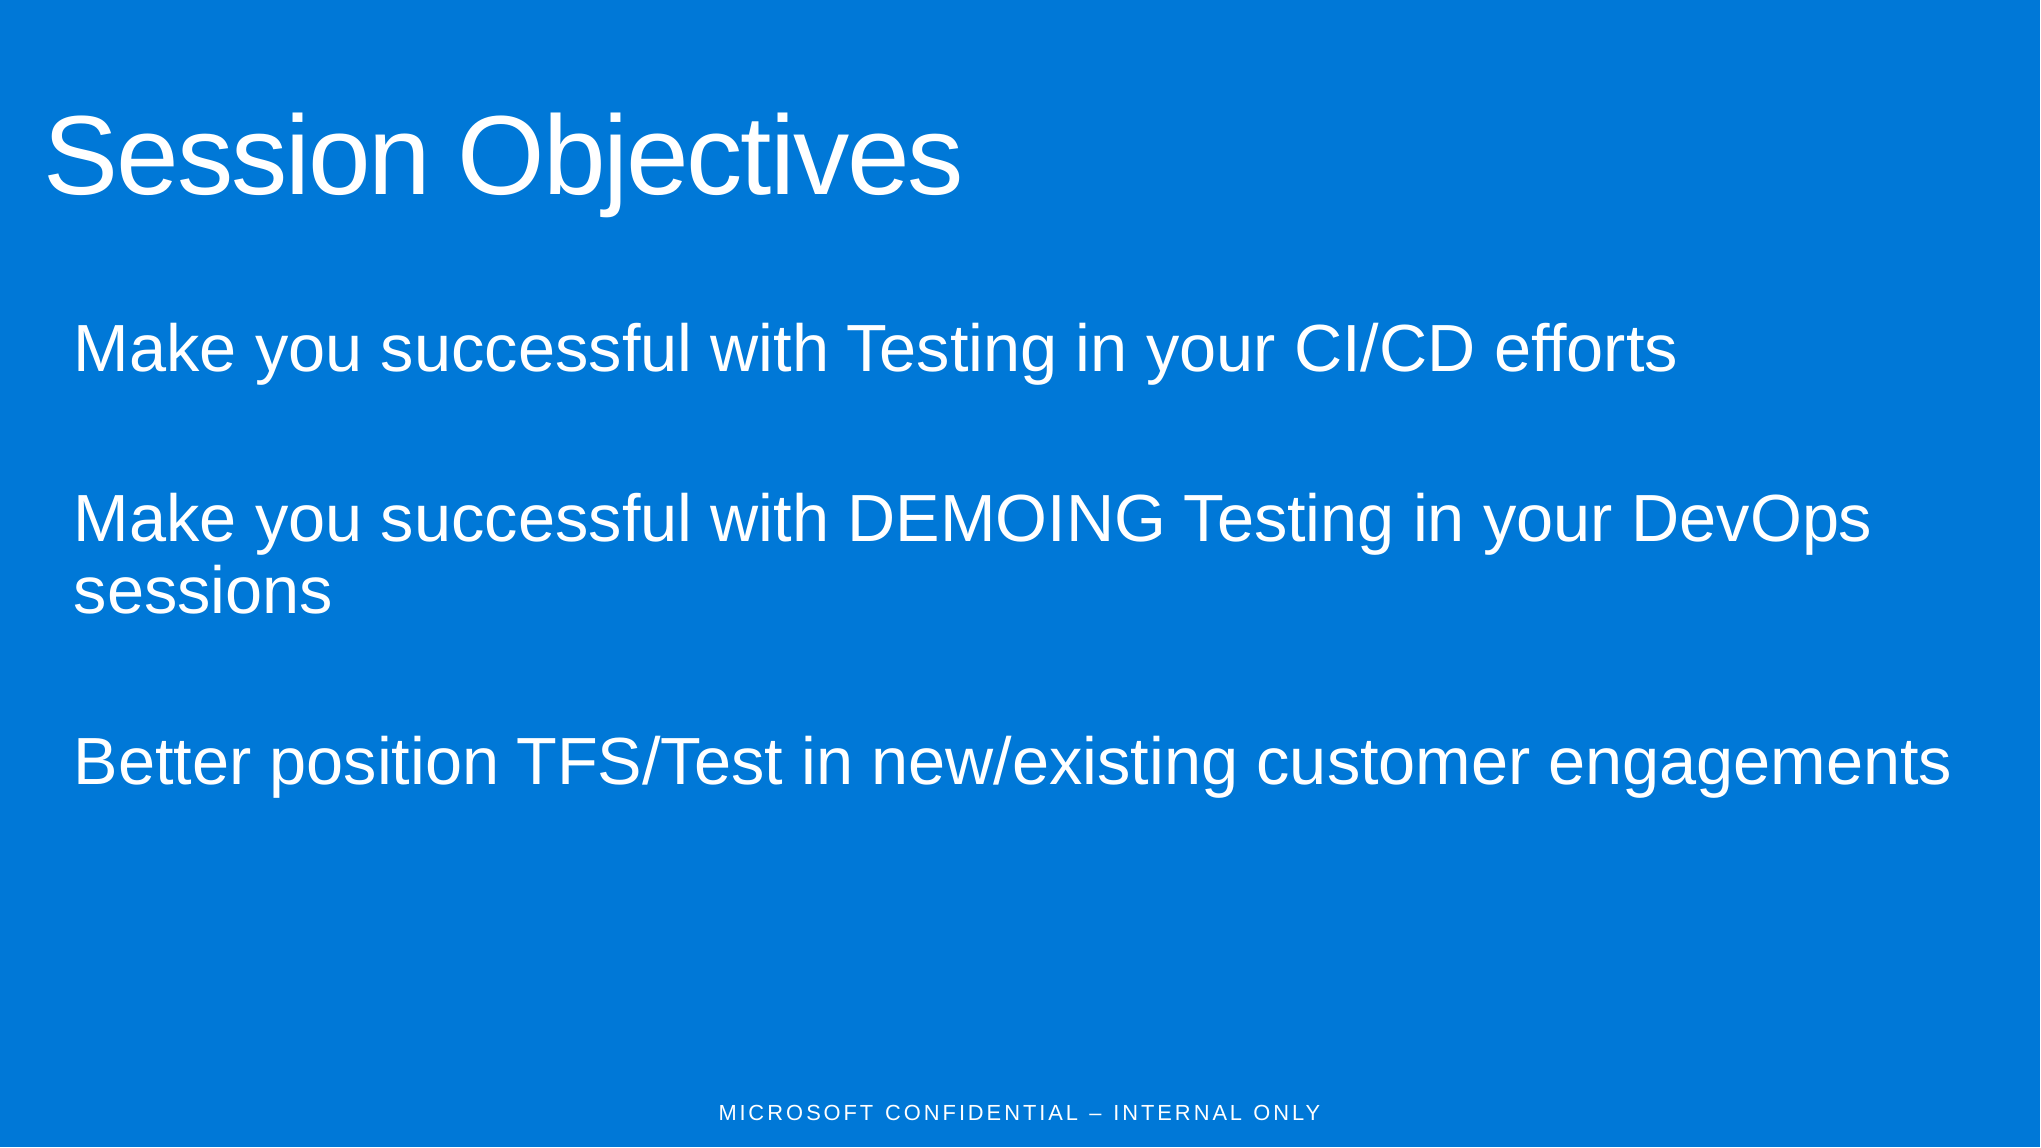

Session Objectives
Make you successful with Testing in your CI/CD efforts

Make you successful with DEMOING Testing in your DevOps sessions

Better position TFS/Test in new/existing customer engagements